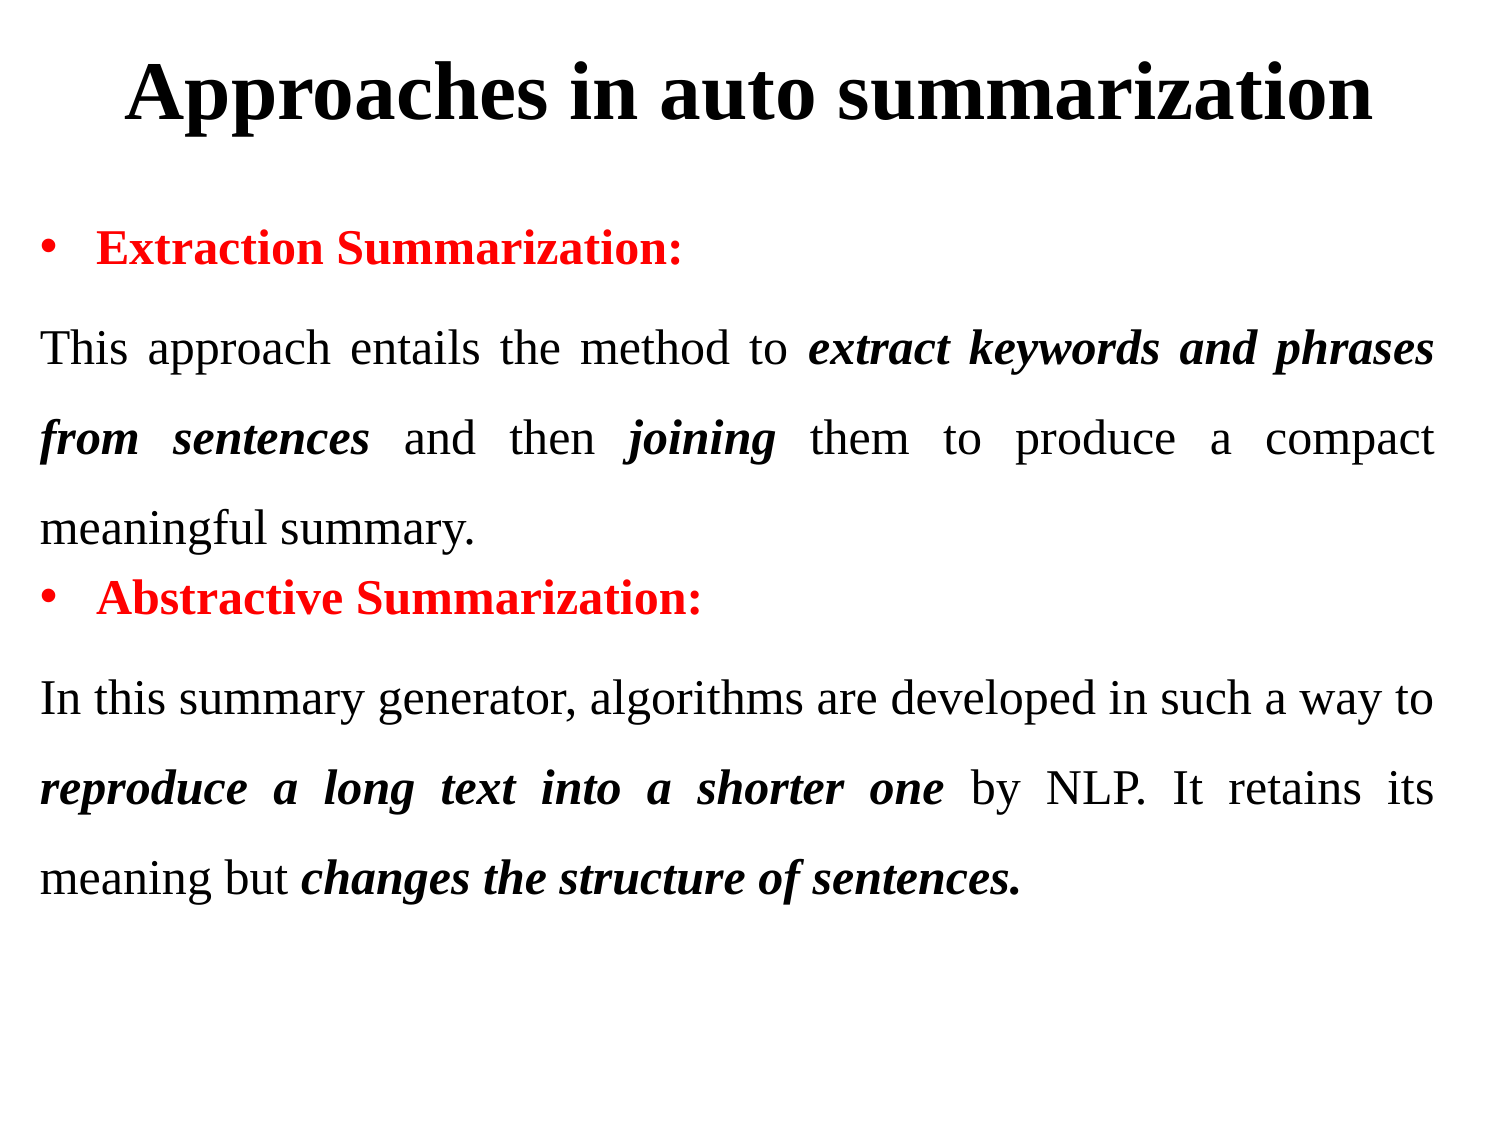

# Approaches in auto summarization

Extraction Summarization:
This approach entails the method to extract keywords and phrases from sentences and then joining them to produce a compact meaningful summary.
Abstractive Summarization:
In this summary generator, algorithms are developed in such a way to reproduce a long text into a shorter one by NLP. It retains its meaning but changes the structure of sentences.